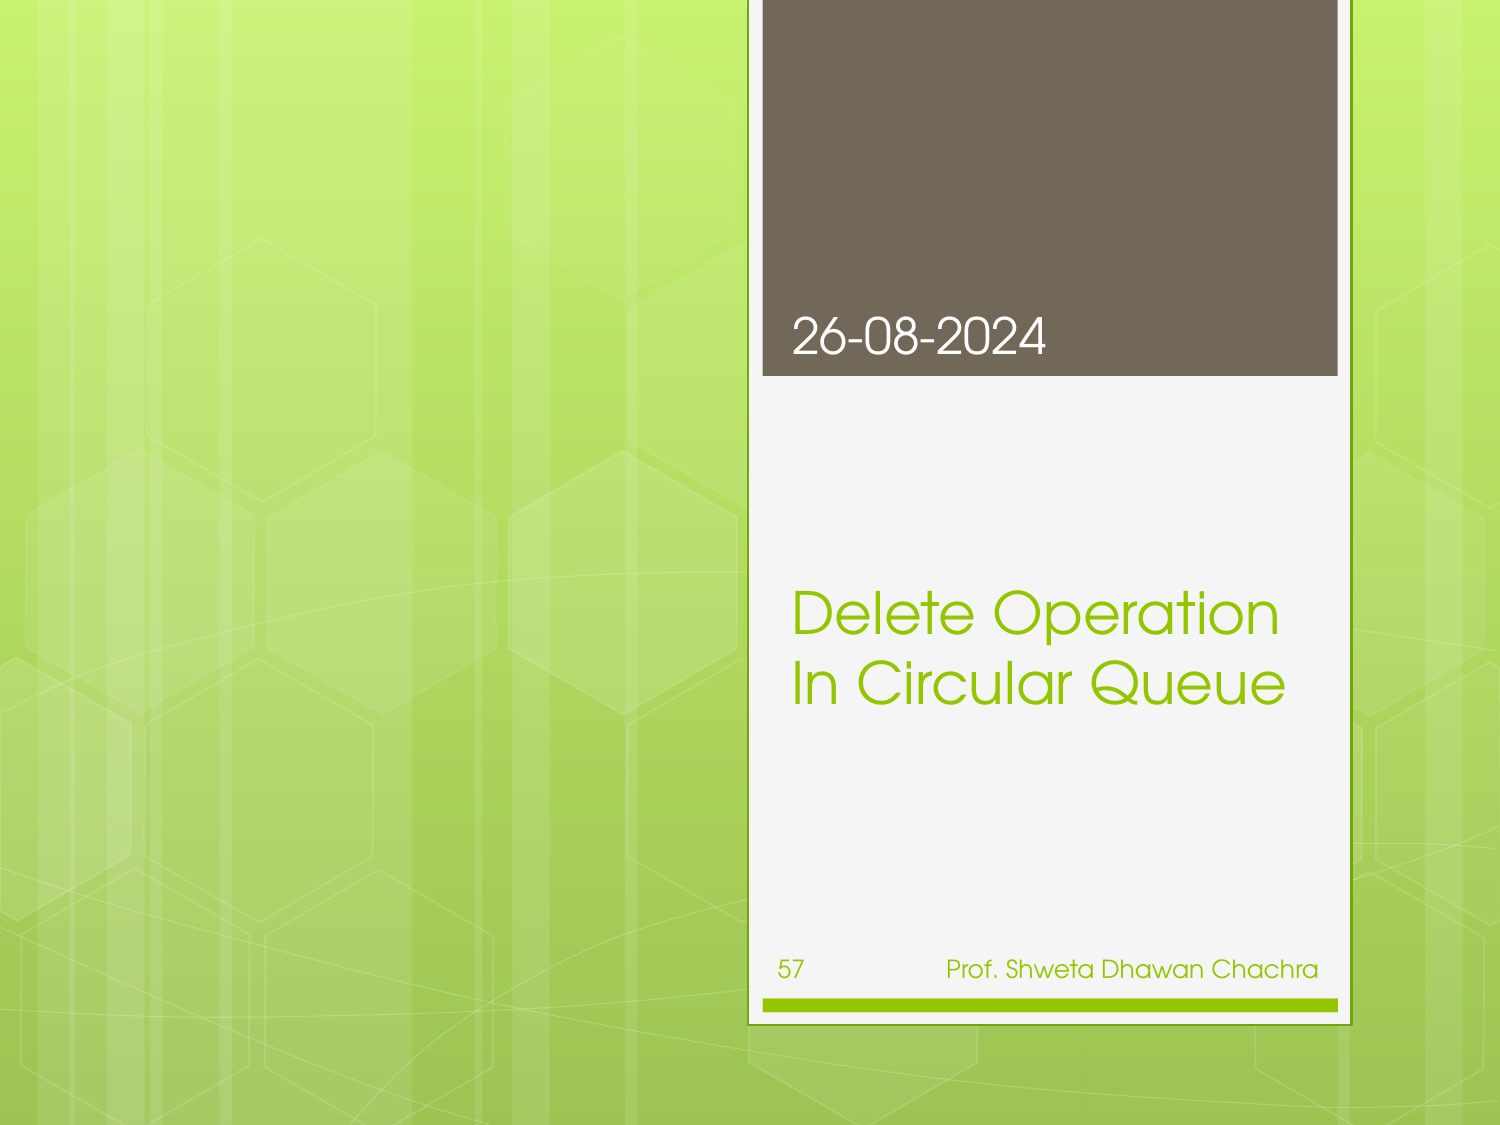

26-08-2024
# Delete Operation In Circular Queue

57
Prof. Shweta Dhawan Chachra